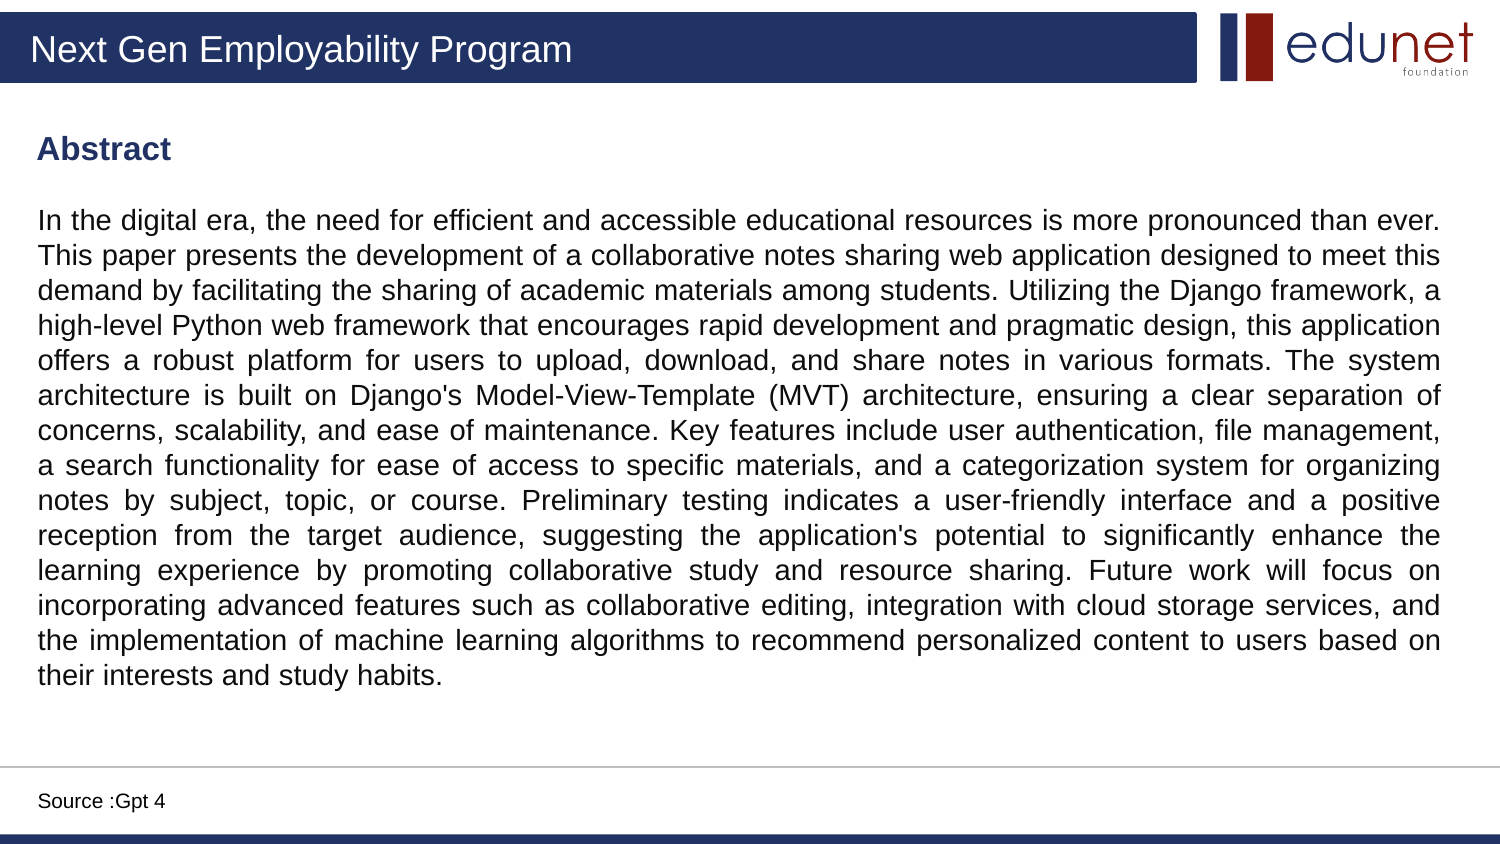

# Abstract
In the digital era, the need for efficient and accessible educational resources is more pronounced than ever. This paper presents the development of a collaborative notes sharing web application designed to meet this demand by facilitating the sharing of academic materials among students. Utilizing the Django framework, a high-level Python web framework that encourages rapid development and pragmatic design, this application offers a robust platform for users to upload, download, and share notes in various formats. The system architecture is built on Django's Model-View-Template (MVT) architecture, ensuring a clear separation of concerns, scalability, and ease of maintenance. Key features include user authentication, file management, a search functionality for ease of access to specific materials, and a categorization system for organizing notes by subject, topic, or course. Preliminary testing indicates a user-friendly interface and a positive reception from the target audience, suggesting the application's potential to significantly enhance the learning experience by promoting collaborative study and resource sharing. Future work will focus on incorporating advanced features such as collaborative editing, integration with cloud storage services, and the implementation of machine learning algorithms to recommend personalized content to users based on their interests and study habits.
Source :Gpt 4